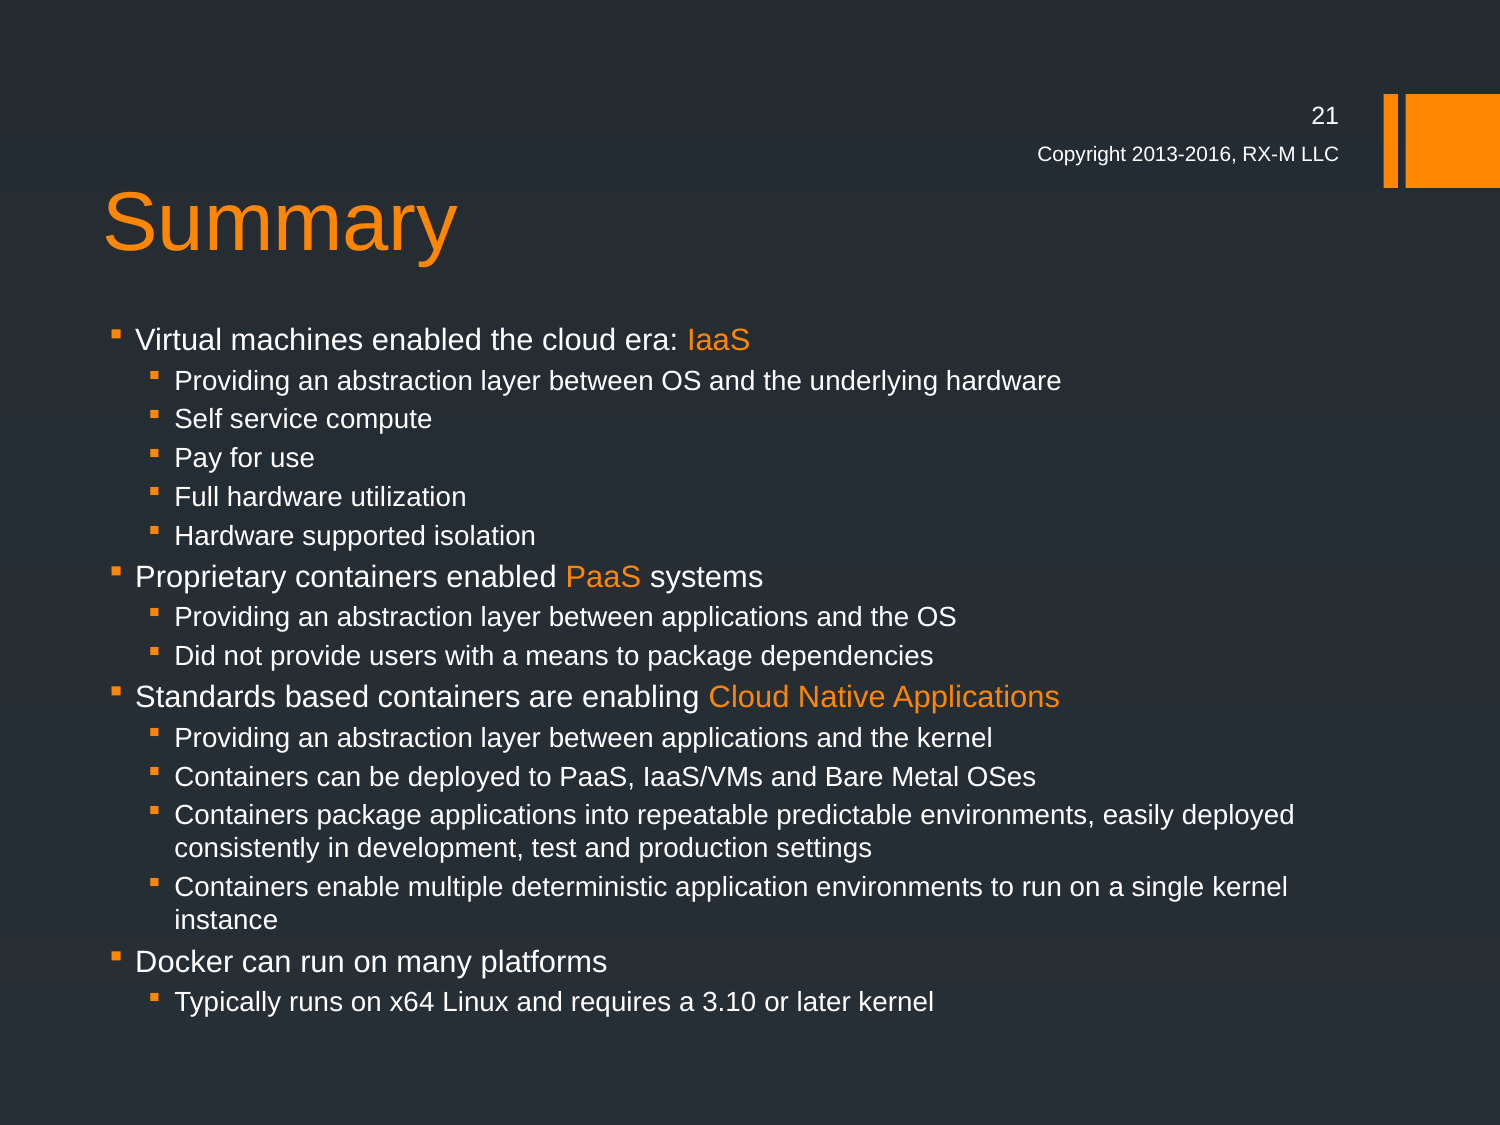

# Summary
21
Copyright 2013-2016, RX-M LLC
Virtual machines enabled the cloud era: IaaS
Providing an abstraction layer between OS and the underlying hardware
Self service compute
Pay for use
Full hardware utilization
Hardware supported isolation
Proprietary containers enabled PaaS systems
Providing an abstraction layer between applications and the OS
Did not provide users with a means to package dependencies
Standards based containers are enabling Cloud Native Applications
Providing an abstraction layer between applications and the kernel
Containers can be deployed to PaaS, IaaS/VMs and Bare Metal OSes
Containers package applications into repeatable predictable environments, easily deployed consistently in development, test and production settings
Containers enable multiple deterministic application environments to run on a single kernel instance
Docker can run on many platforms
Typically runs on x64 Linux and requires a 3.10 or later kernel